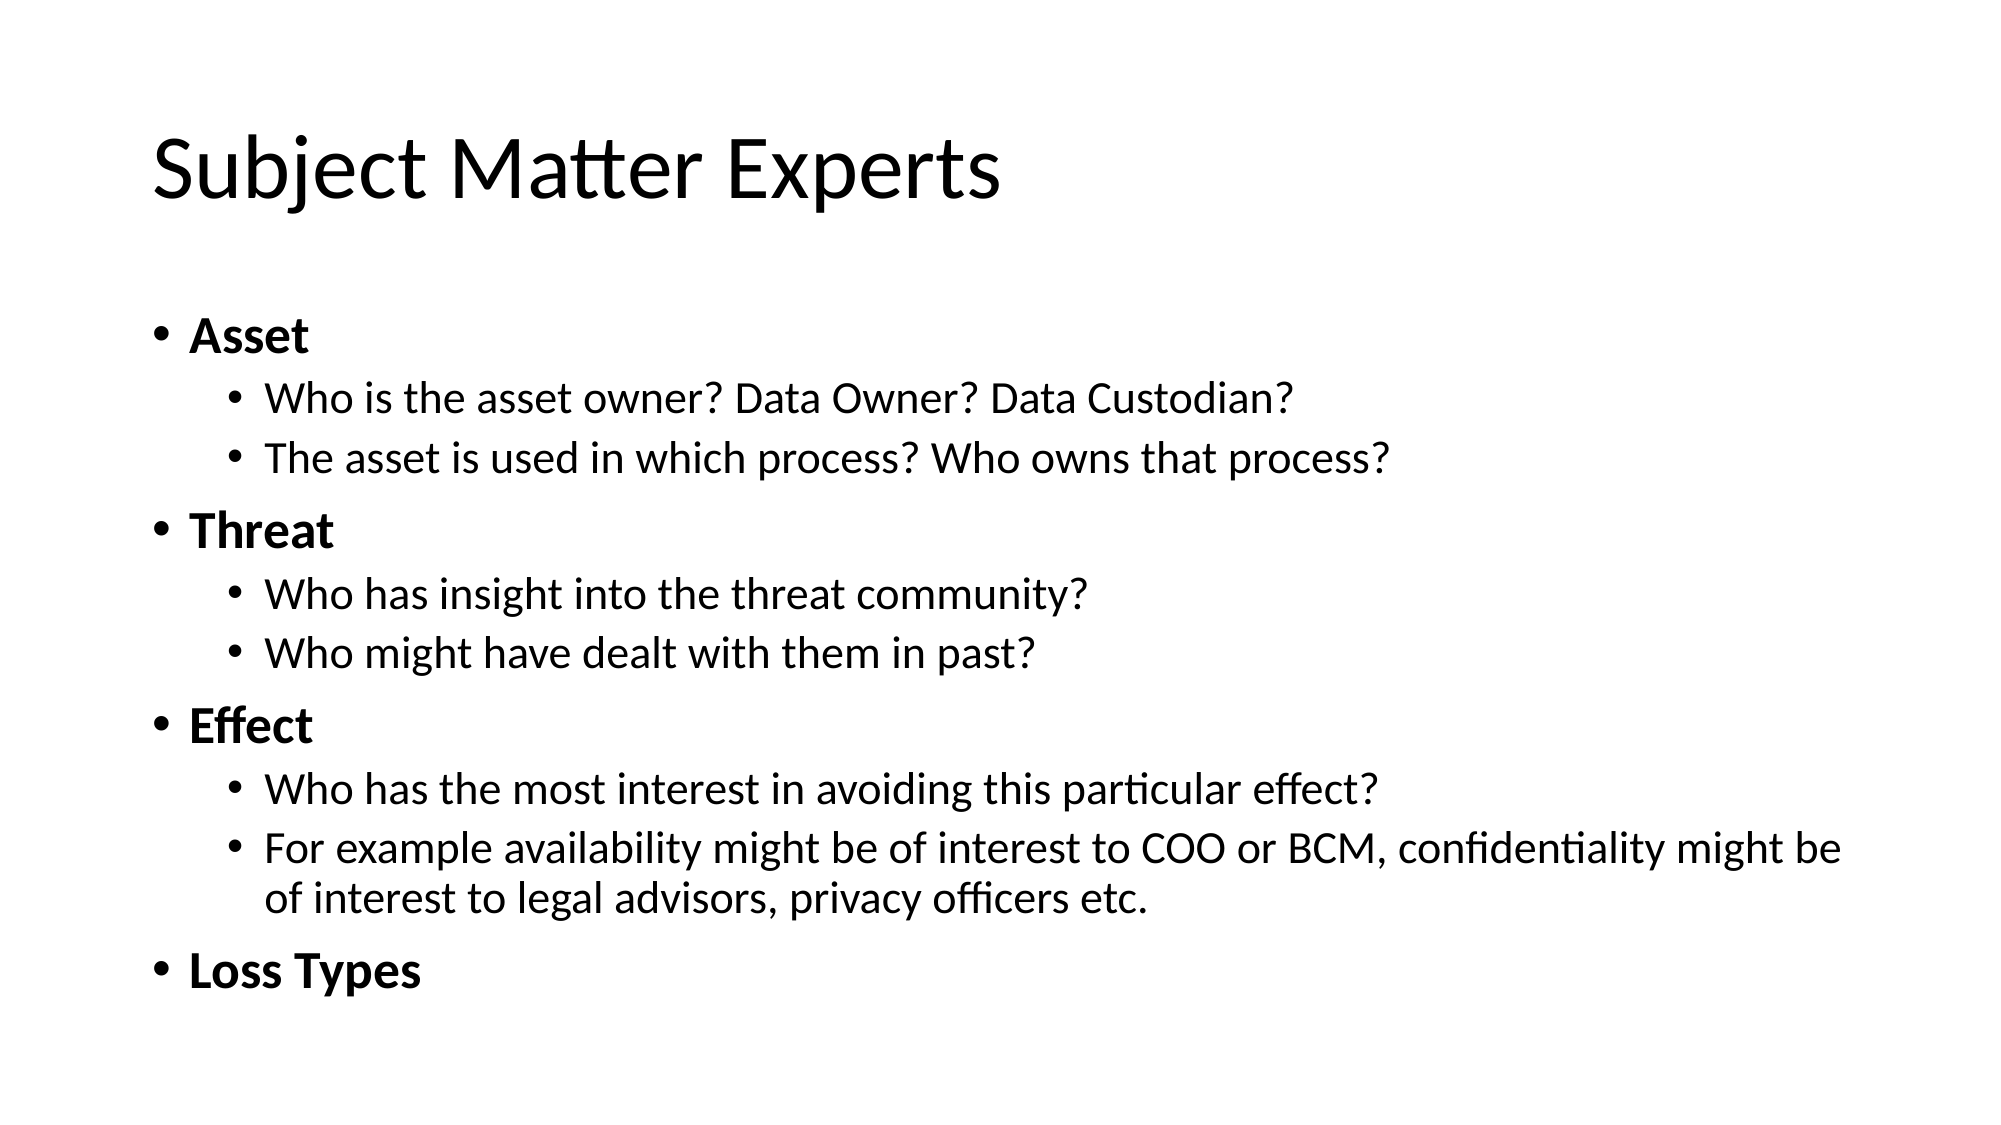

# Subject Matter Experts
Asset
Who is the asset owner? Data Owner? Data Custodian?
The asset is used in which process? Who owns that process?
Threat
Who has insight into the threat community?
Who might have dealt with them in past?
Effect
Who has the most interest in avoiding this particular effect?
For example availability might be of interest to COO or BCM, confidentiality might be of interest to legal advisors, privacy officers etc.
Loss Types